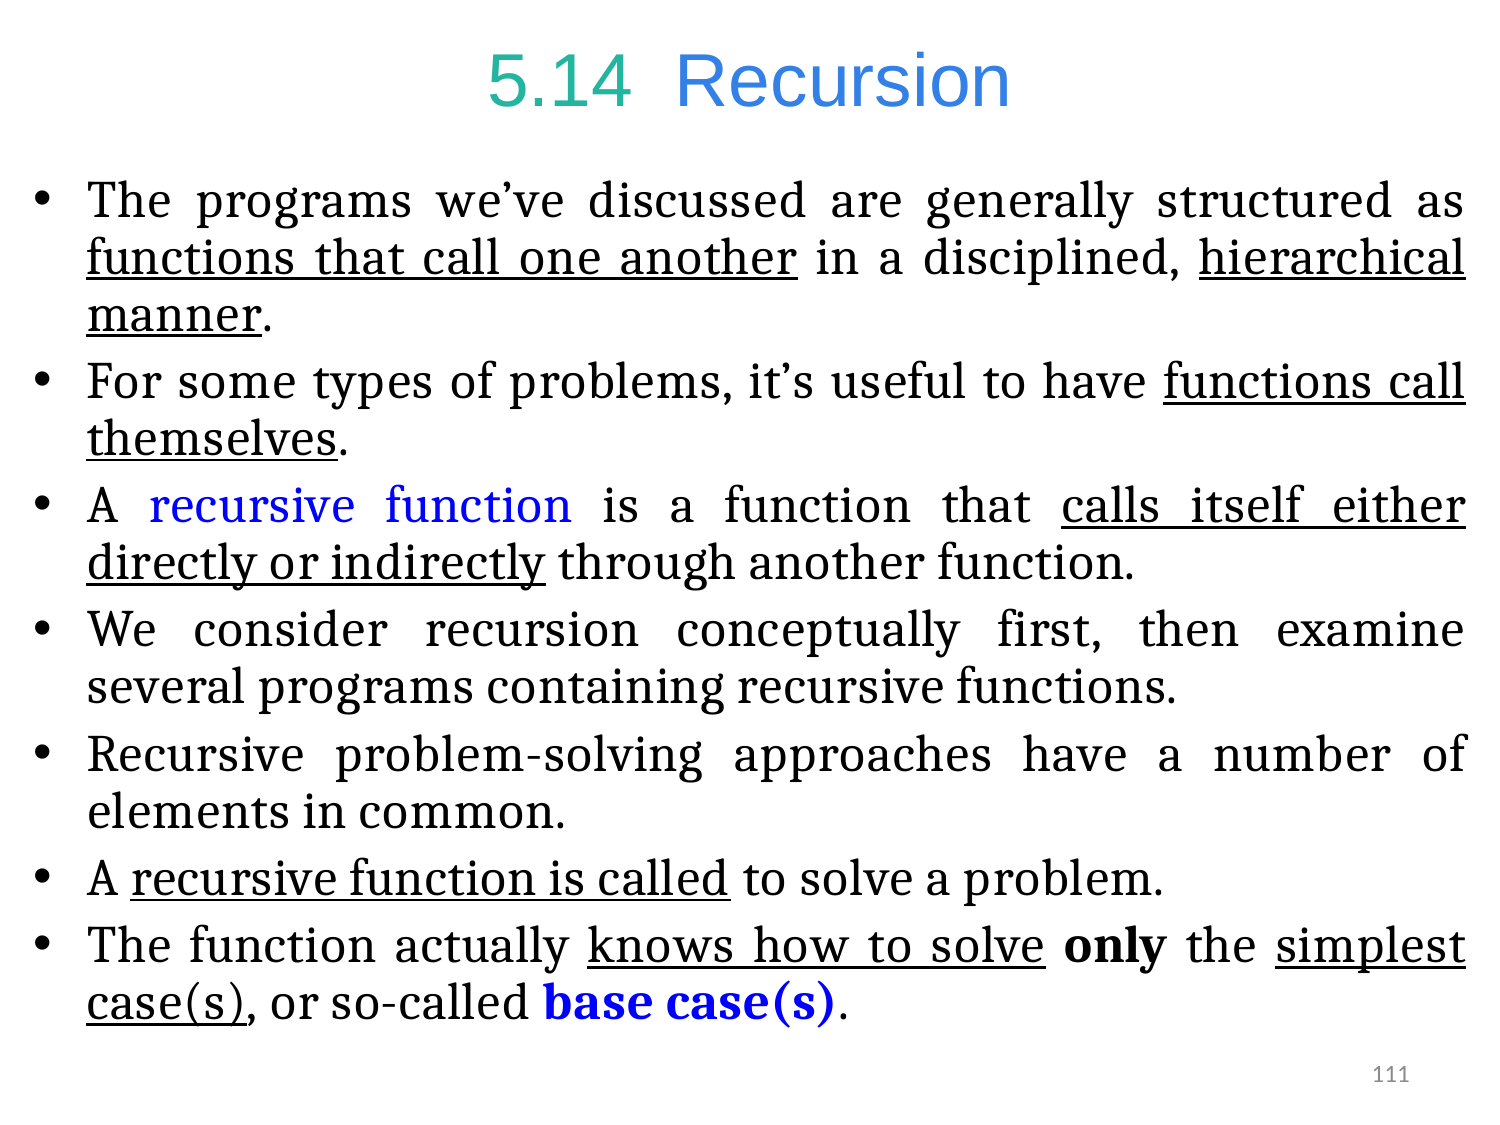

# 5.14  Recursion
The programs we’ve discussed are generally structured as functions that call one another in a disciplined, hierarchical manner.
For some types of problems, it’s useful to have functions call themselves.
A recursive function is a function that calls itself either directly or indirectly through another function.
We consider recursion conceptually first, then examine several programs containing recursive functions.
Recursive problem-solving approaches have a number of elements in common.
A recursive function is called to solve a problem.
The function actually knows how to solve only the simplest case(s), or so-called base case(s).

111